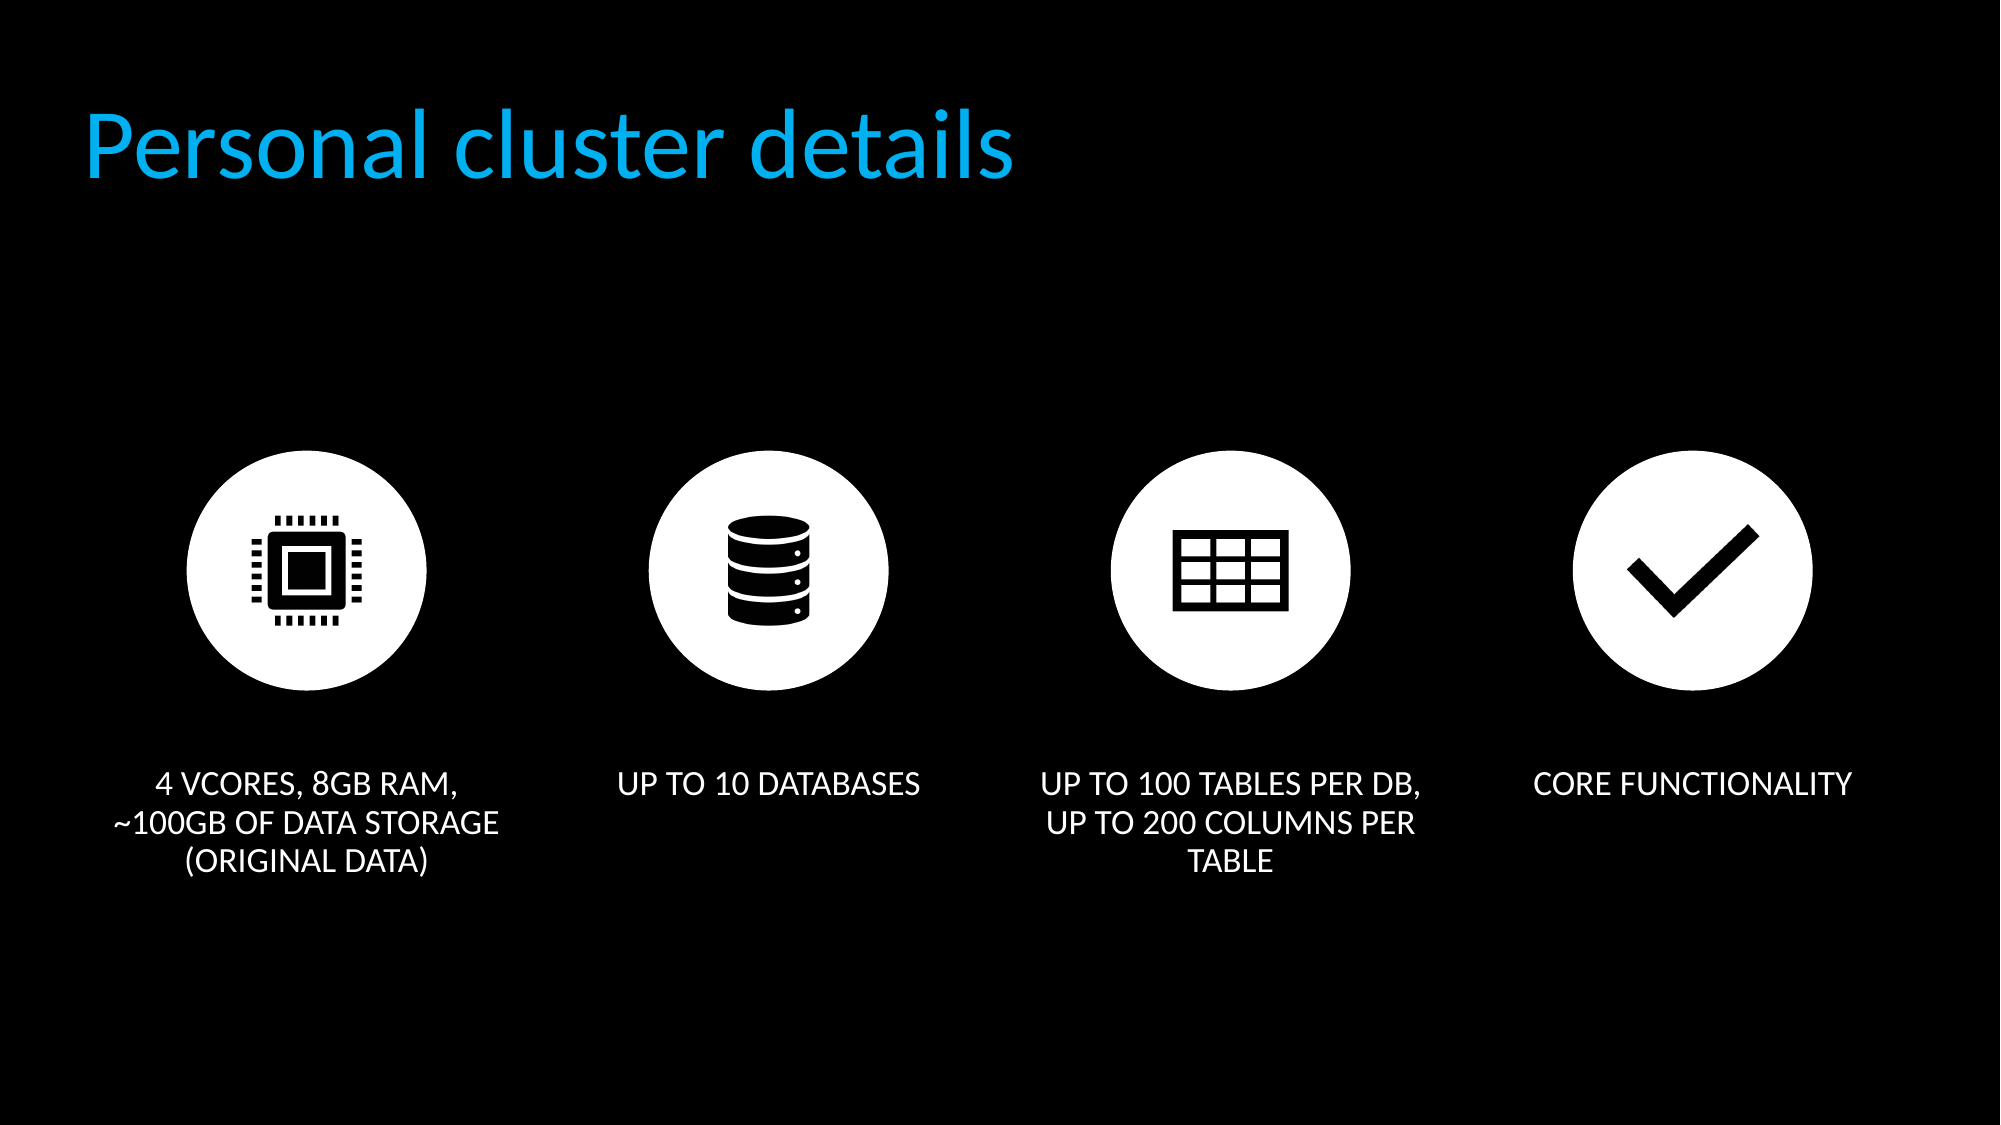

# Personal cluster details
4 vCores, 8GB RAM, ~100GB of data storage (original data)
Up to 10 databases
Up to 100 tables per DB, Up to 200 columns per table
Core functionality